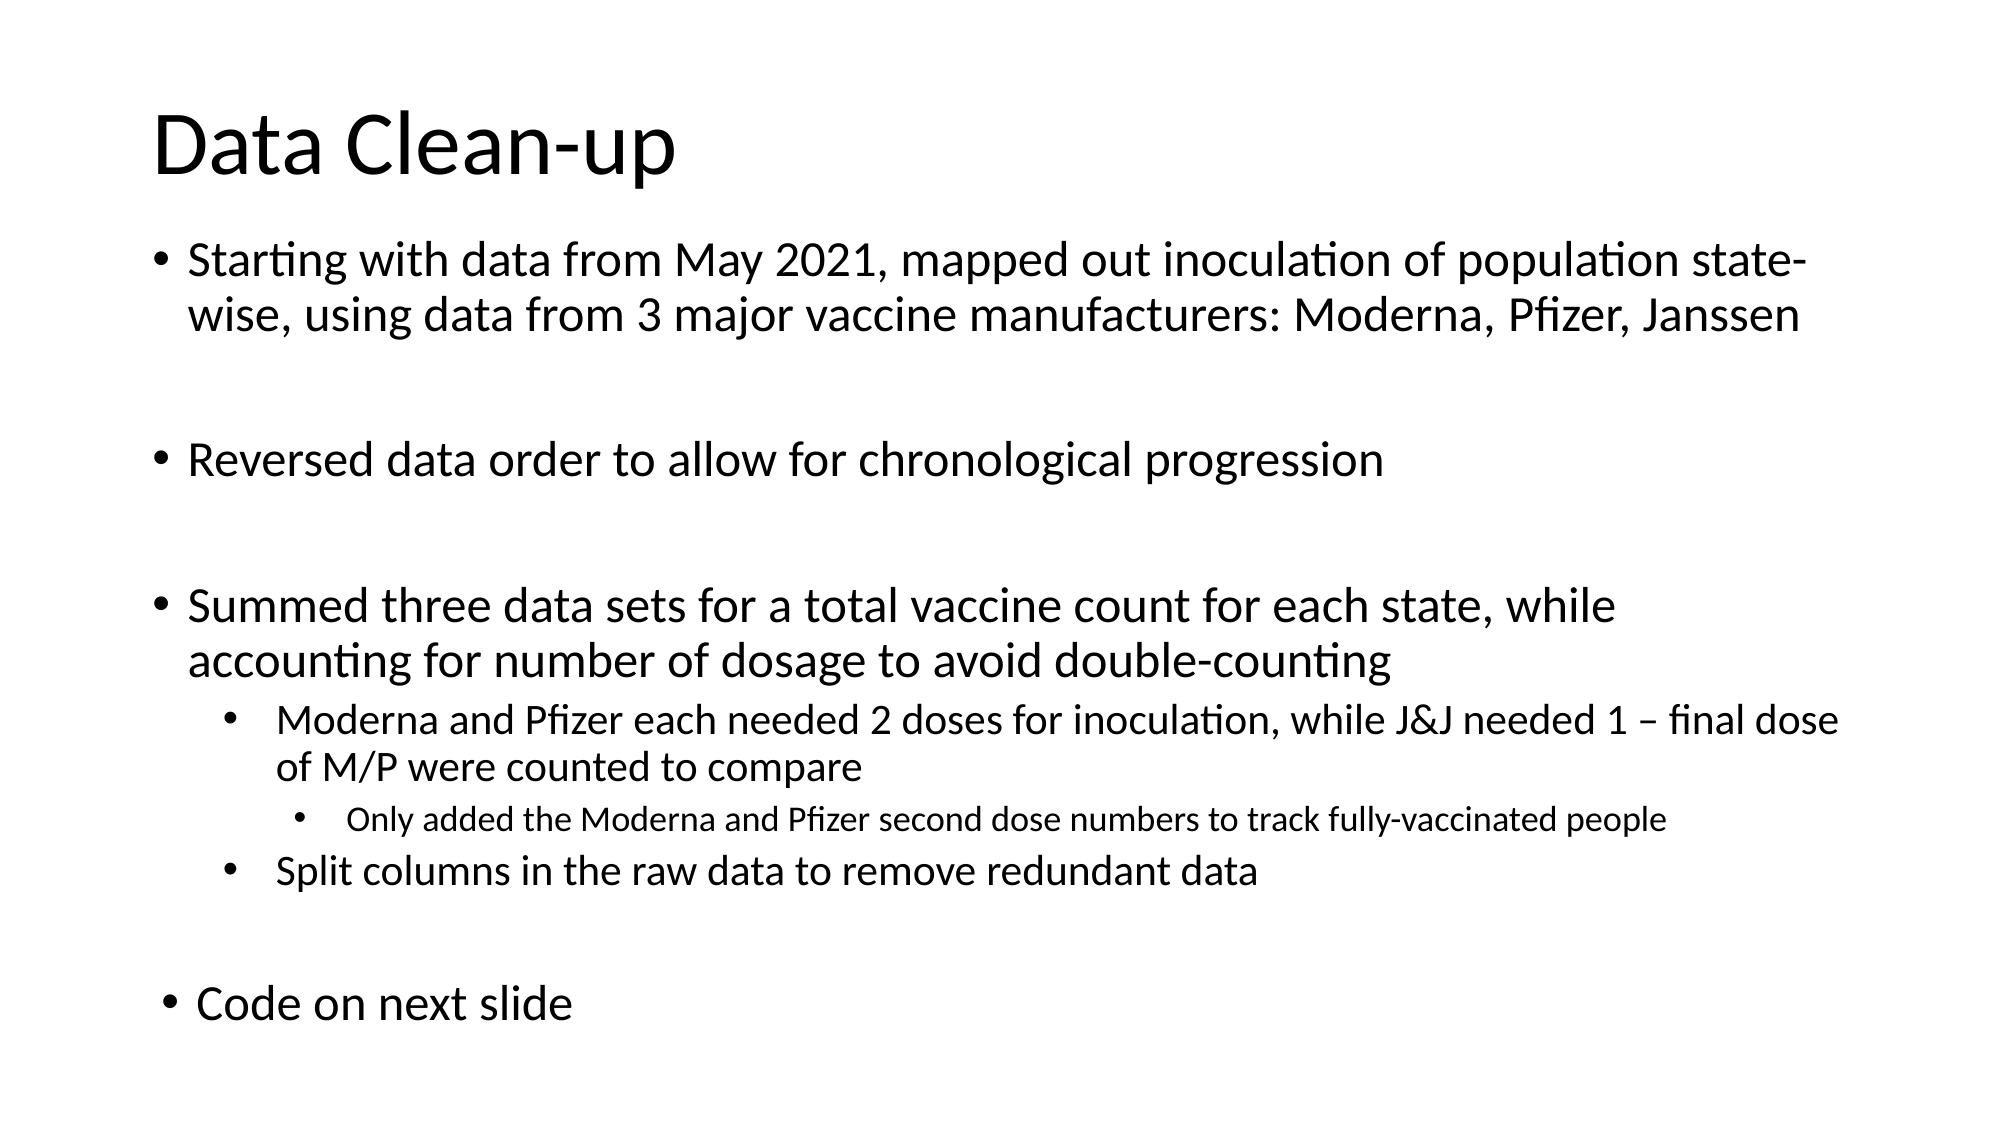

# Data Clean-up
Starting with data from May 2021, mapped out inoculation of population state-wise, using data from 3 major vaccine manufacturers: Moderna, Pfizer, Janssen

Reversed data order to allow for chronological progression

Summed three data sets for a total vaccine count for each state, while accounting for number of dosage to avoid double-counting
Moderna and Pfizer each needed 2 doses for inoculation, while J&J needed 1 – final dose of M/P were counted to compare
Only added the Moderna and Pfizer second dose numbers to track fully-vaccinated people
Split columns in the raw data to remove redundant data

Code on next slide